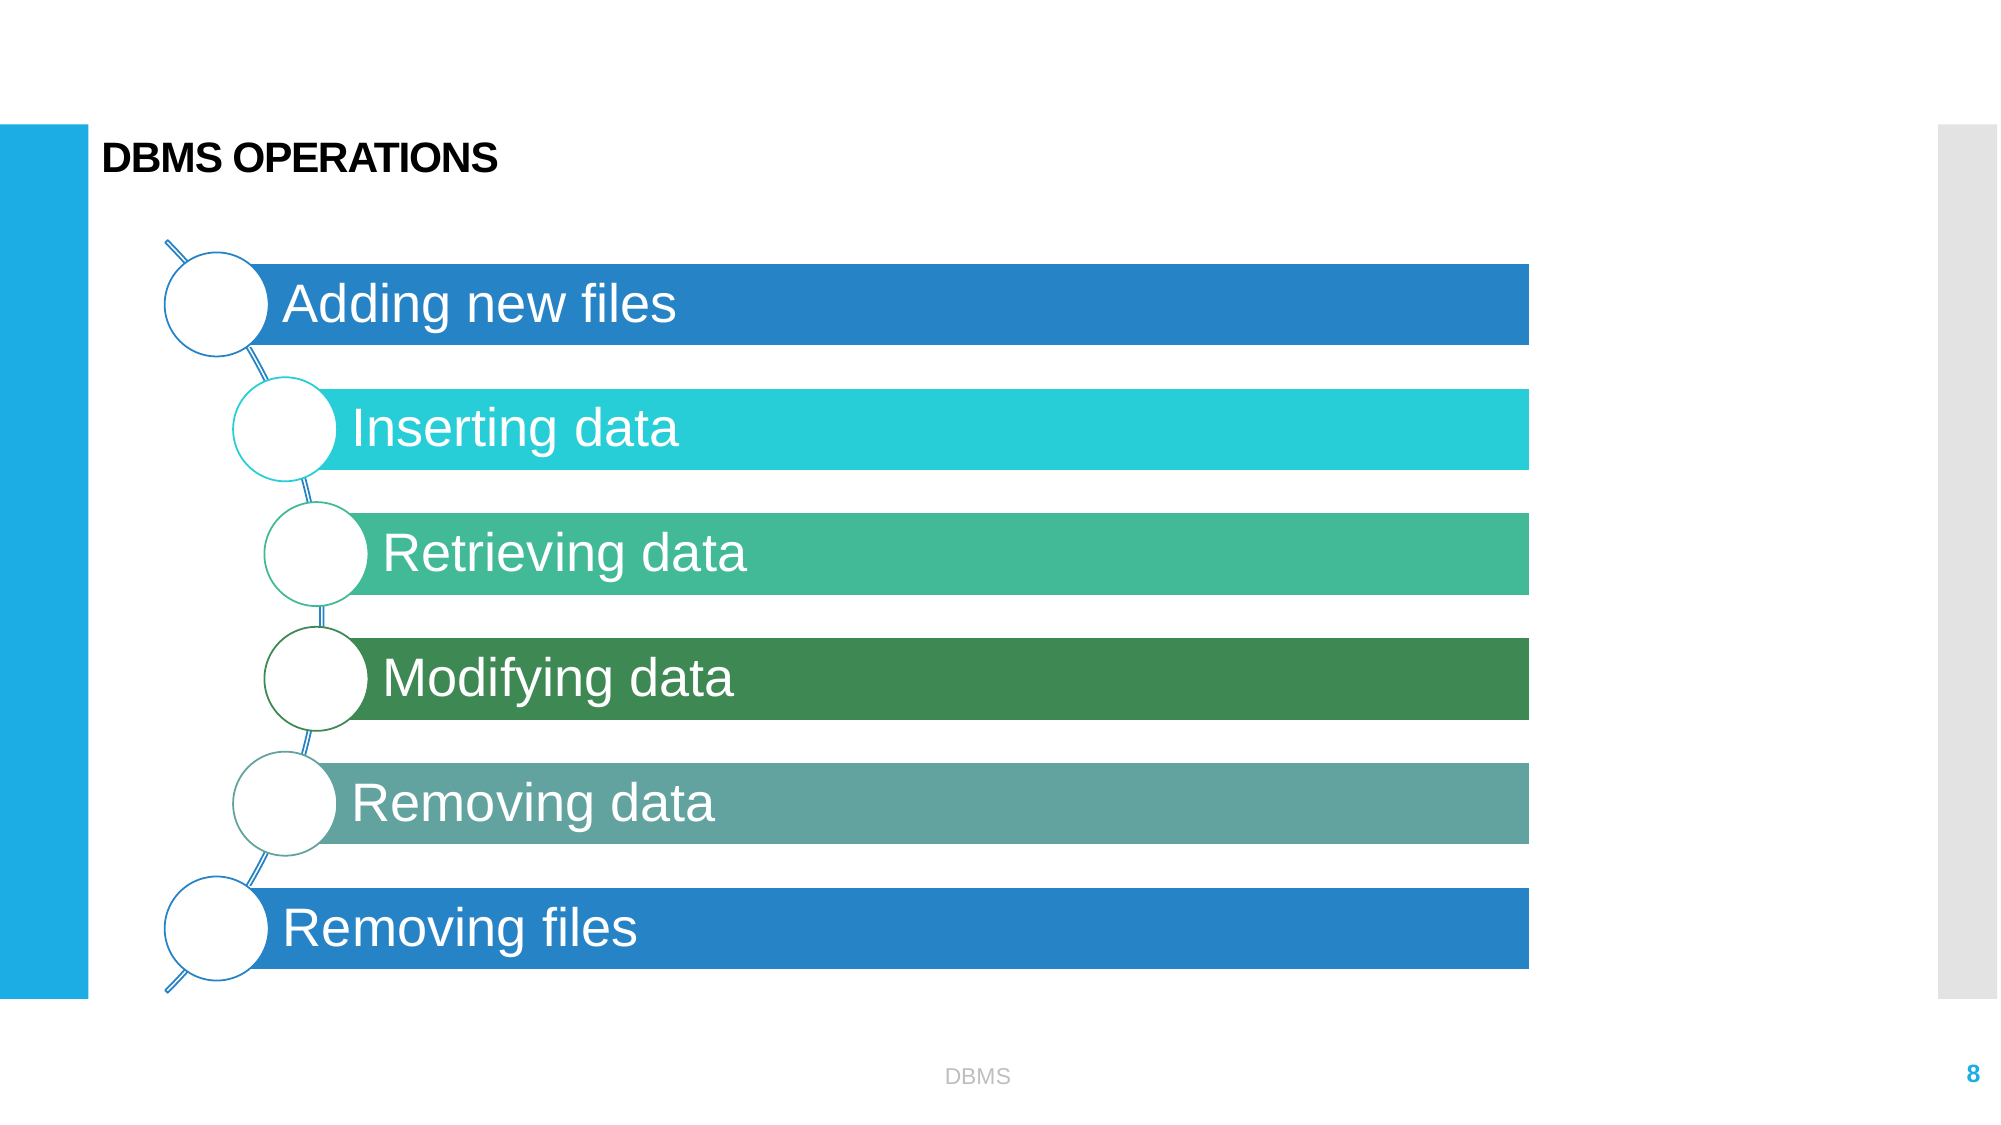

# DBMS OPERATIONS
Adding new files
Inserting data
Retrieving data
Modifying data
Removing data
Removing files
8
DBMS